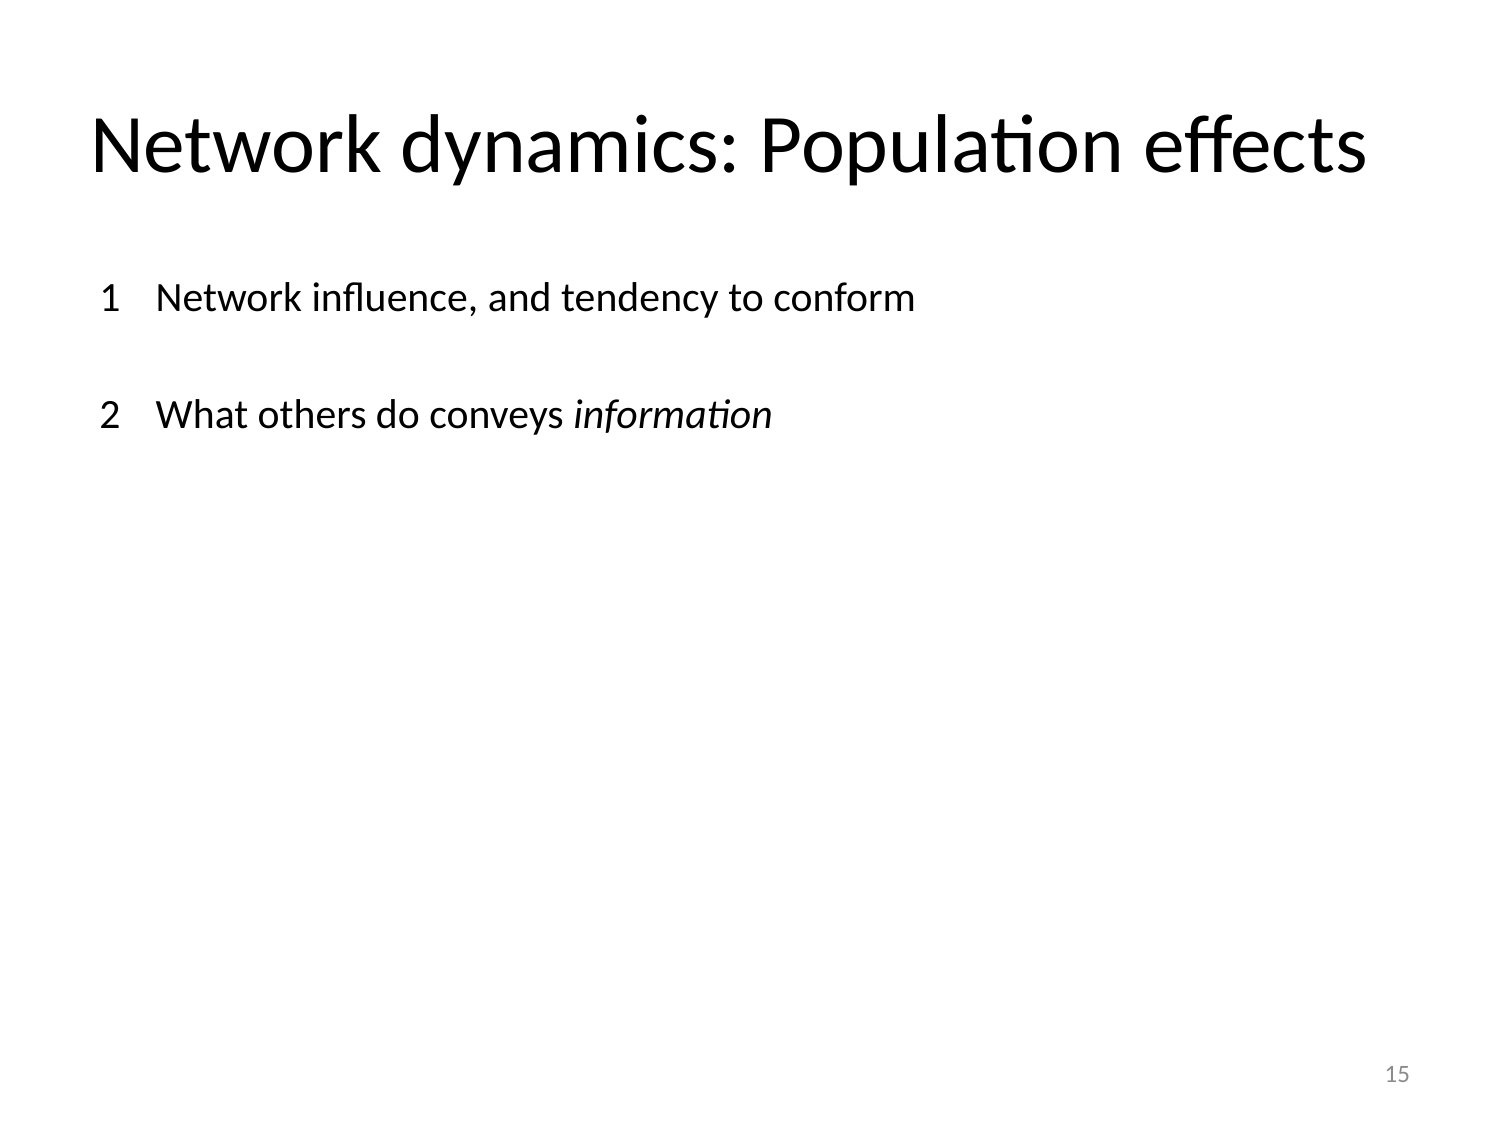

# Network dynamics: Population effects
Network influence, and tendency to conform

What others do conveys information

15